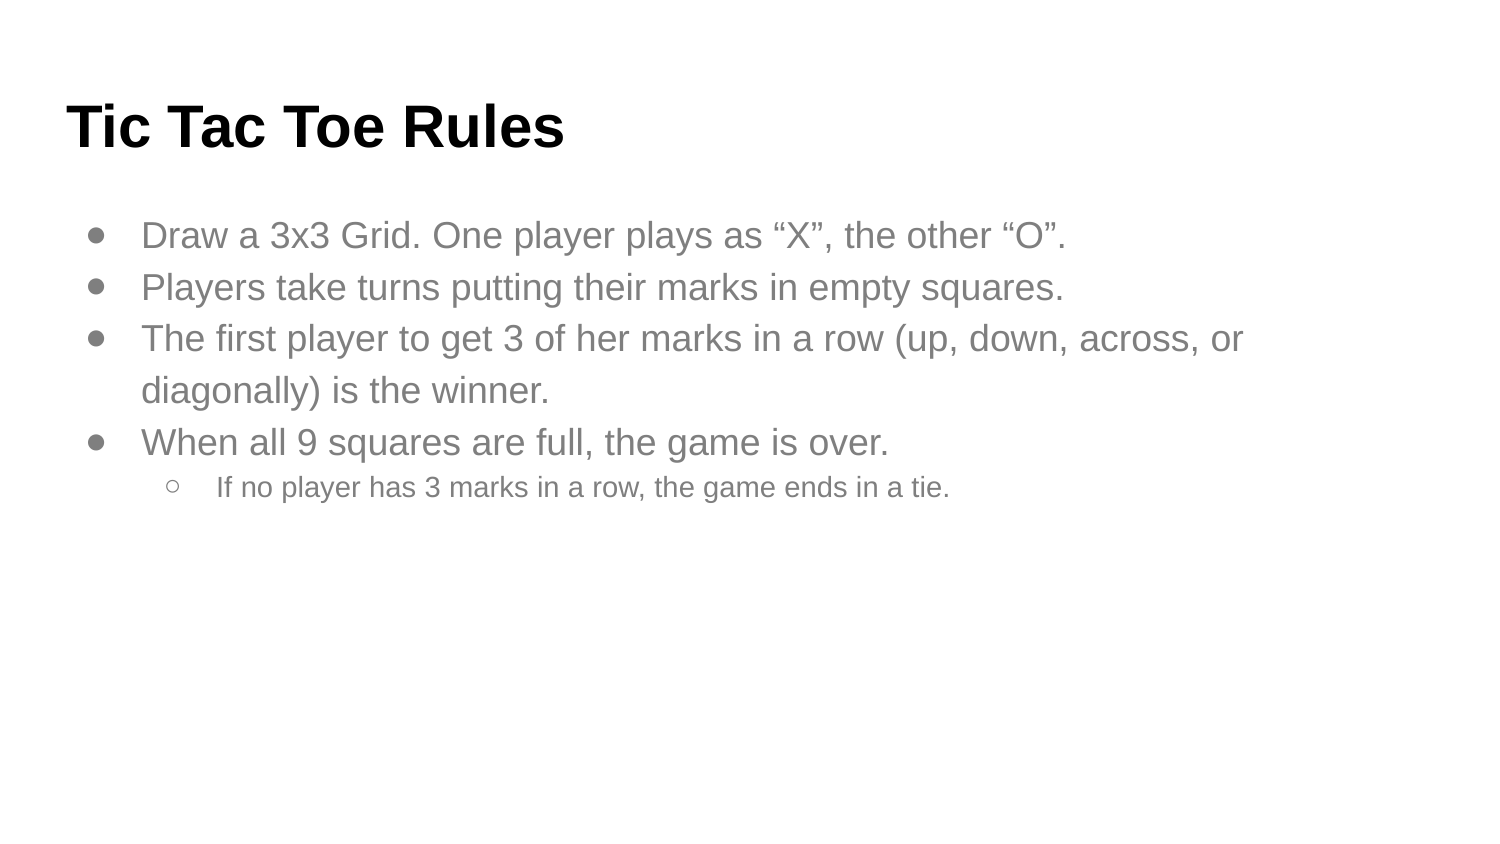

# Tic Tac Toe Rules
Draw a 3x3 Grid. One player plays as “X”, the other “O”.
Players take turns putting their marks in empty squares.
The first player to get 3 of her marks in a row (up, down, across, or diagonally) is the winner.
When all 9 squares are full, the game is over.
If no player has 3 marks in a row, the game ends in a tie.